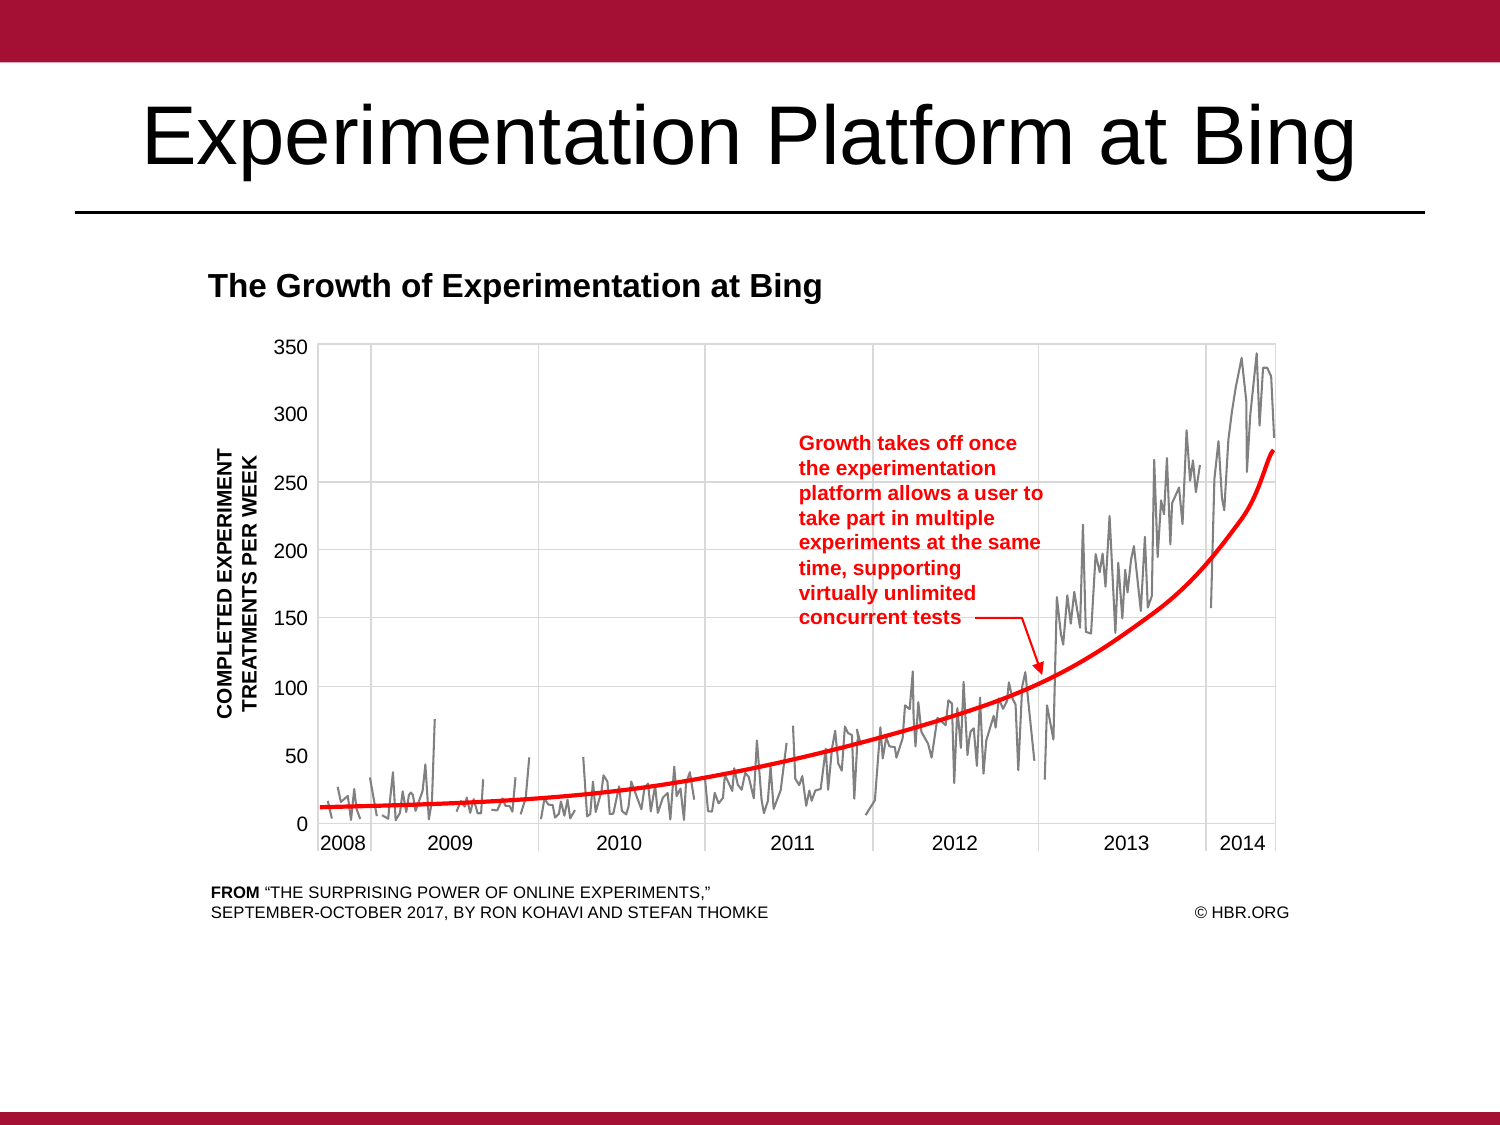

# Experimentation Platform at Bing
The Growth of Experimentation at Bing
350

300
Growth takes off once the experimentation platform allows a user to take part in multiple experiments at the same time, supporting virtually unlimited concurrent tests

250
200
COMPLETED EXPERIMENT
TREATMENTS PER WEEK
150

100
50
0
2008
2009
2010
2011
2012
2013
2014
FROM “THE SURPRISING POWER OF ONLINE EXPERIMENTS,” SEPTEMBER-OCTOBER 2017, BY RON KOHAVI AND STEFAN THOMKE
© HBR.ORG